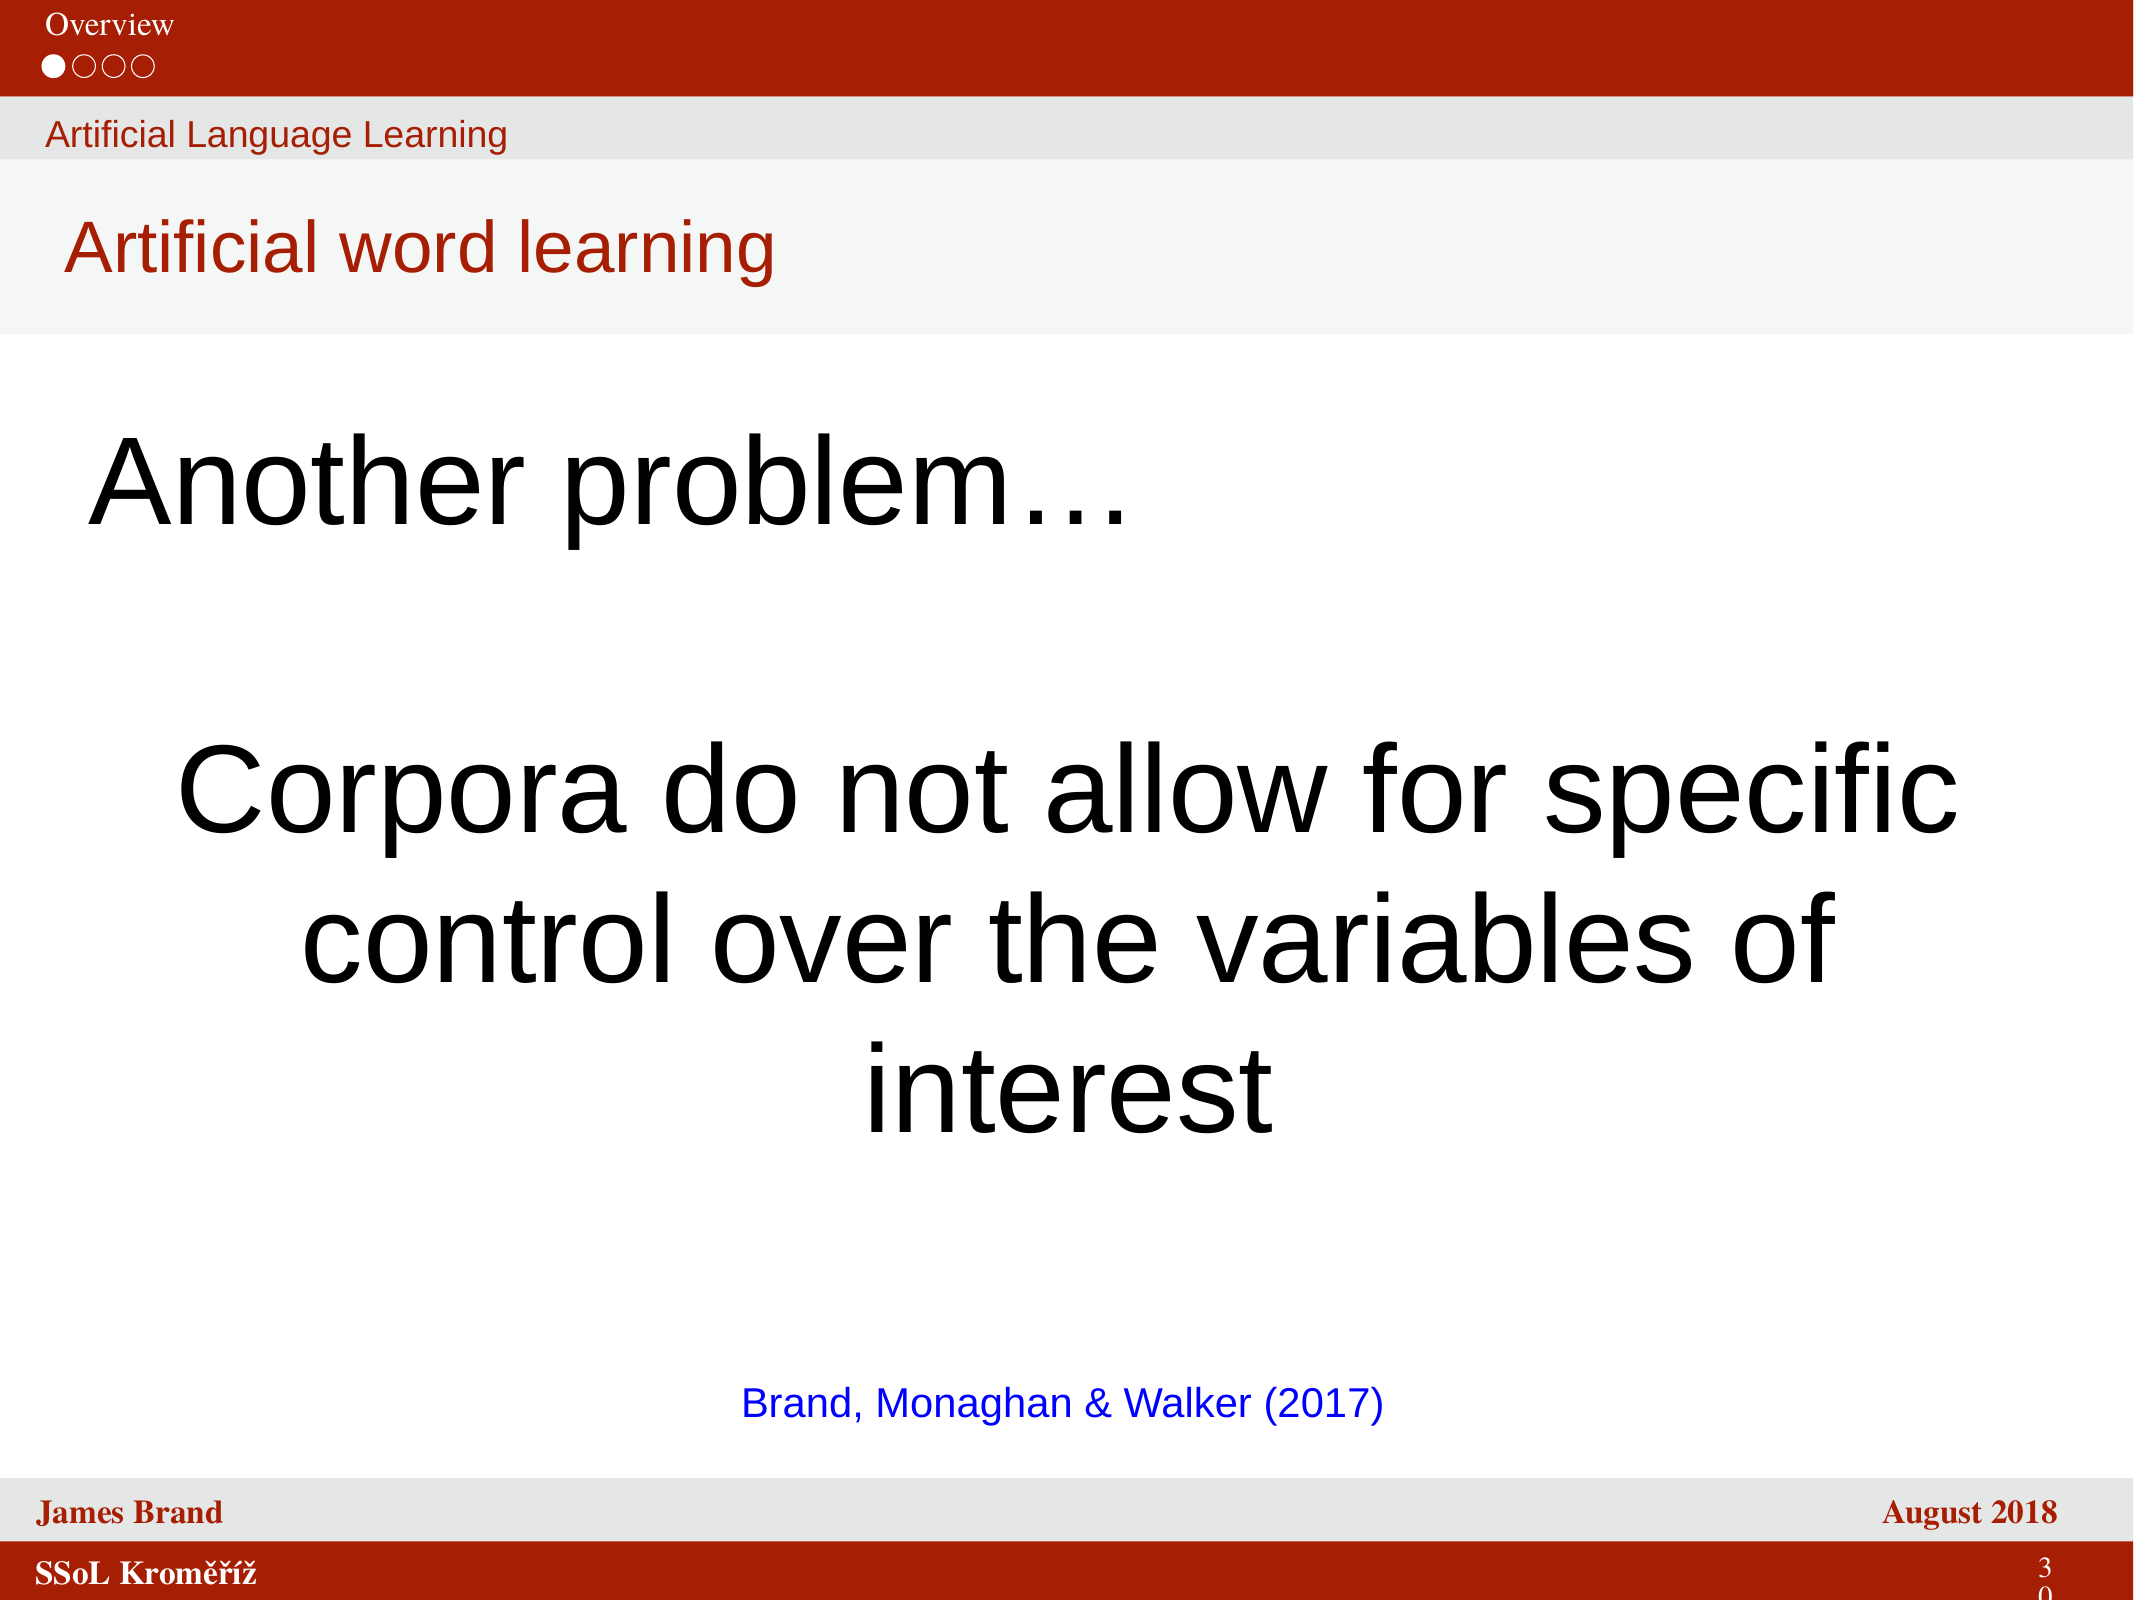

Overview

Artificial Language Learning
Artificial word learning
Another problem…

Corpora do not allow for specific control over the variables of interest
Brand, Monaghan & Walker (2017)
30